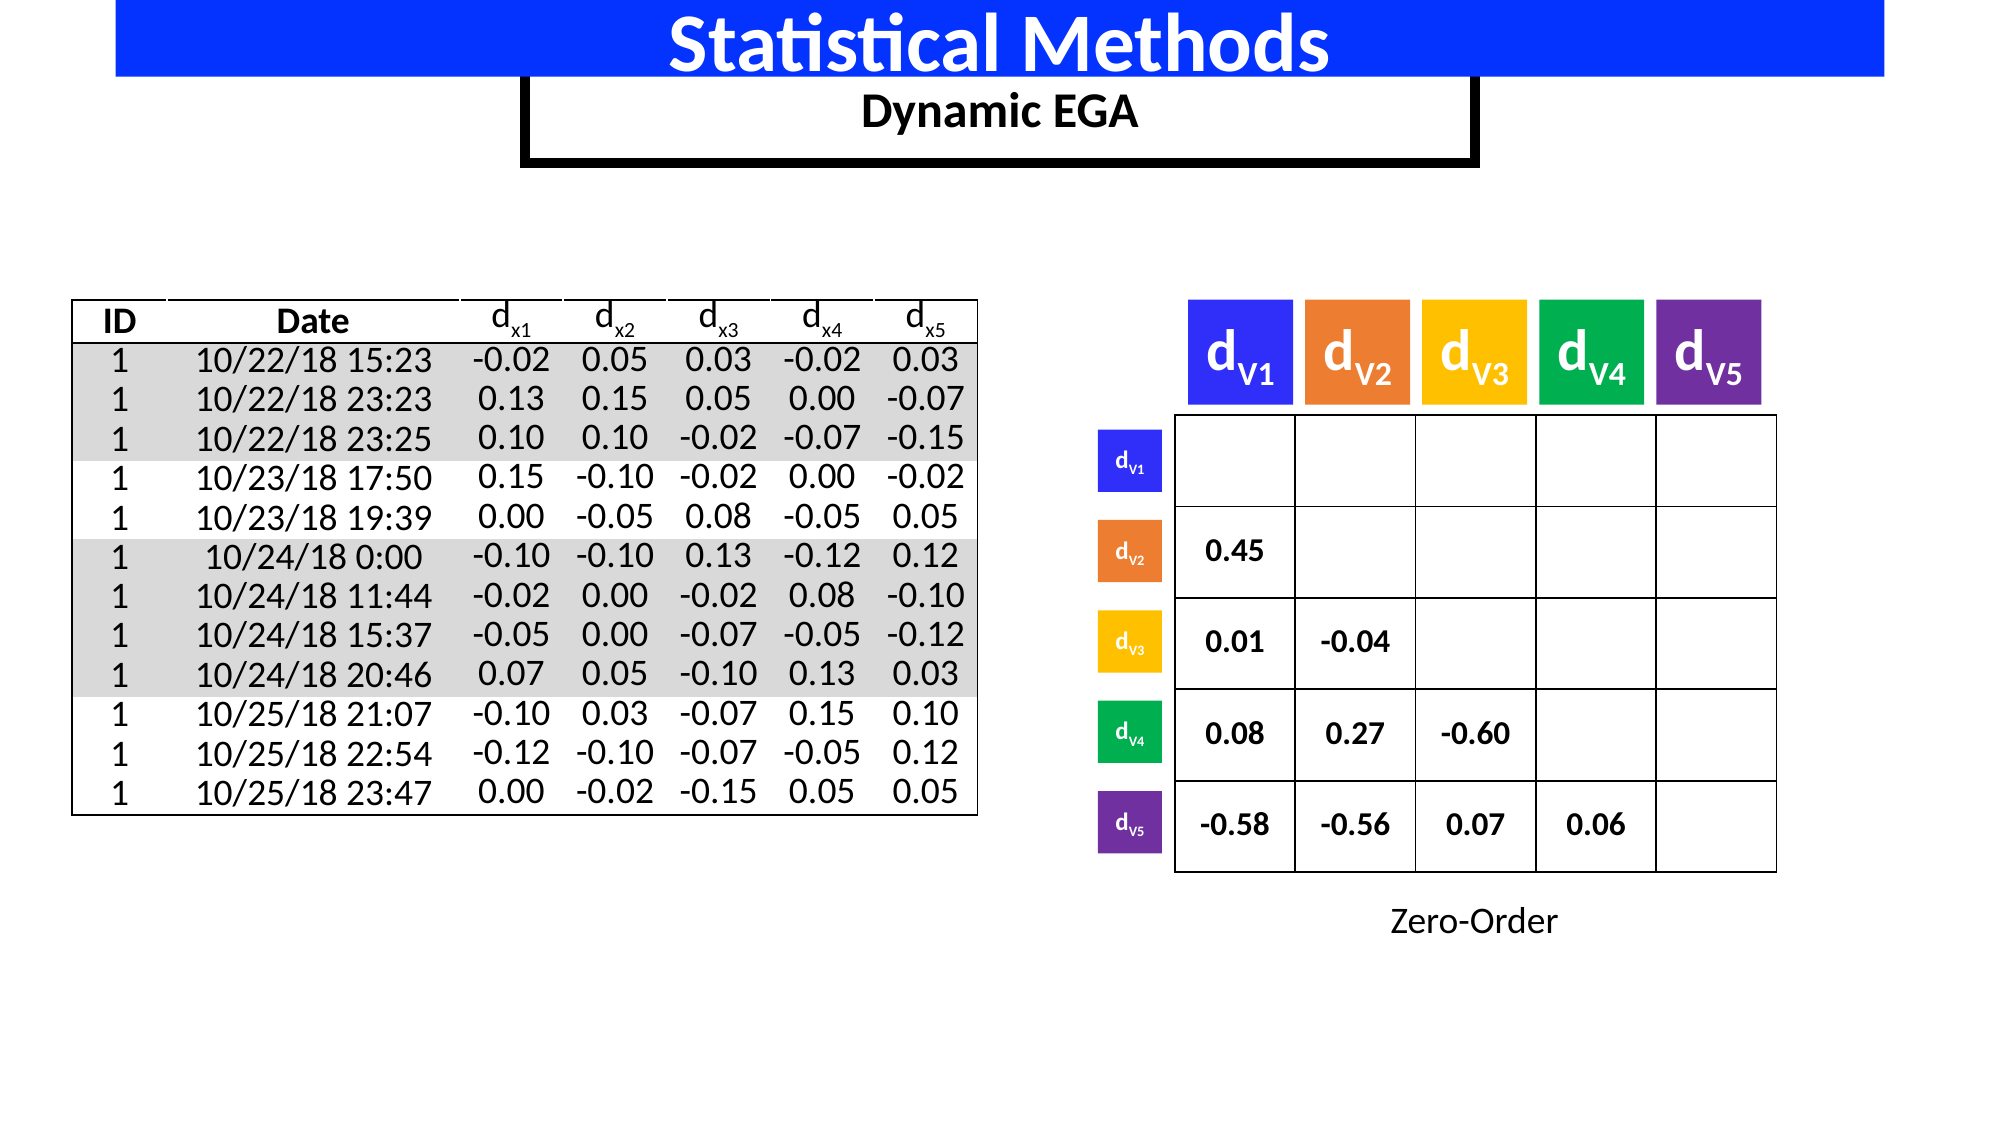

Statistical Methods
Dynamic EGA
| ID | Date | dx1 | dx2 | dx3 | dx4 | dx5 |
| --- | --- | --- | --- | --- | --- | --- |
| 1 | 10/22/18 15:23 | -0.02 | 0.05 | 0.03 | -0.02 | 0.03 |
| 1 | 10/22/18 23:23 | 0.13 | 0.15 | 0.05 | 0.00 | -0.07 |
| 1 | 10/22/18 23:25 | 0.10 | 0.10 | -0.02 | -0.07 | -0.15 |
| 1 | 10/23/18 17:50 | 0.15 | -0.10 | -0.02 | 0.00 | -0.02 |
| 1 | 10/23/18 19:39 | 0.00 | -0.05 | 0.08 | -0.05 | 0.05 |
| 1 | 10/24/18 0:00 | -0.10 | -0.10 | 0.13 | -0.12 | 0.12 |
| 1 | 10/24/18 11:44 | -0.02 | 0.00 | -0.02 | 0.08 | -0.10 |
| 1 | 10/24/18 15:37 | -0.05 | 0.00 | -0.07 | -0.05 | -0.12 |
| 1 | 10/24/18 20:46 | 0.07 | 0.05 | -0.10 | 0.13 | 0.03 |
| 1 | 10/25/18 21:07 | -0.10 | 0.03 | -0.07 | 0.15 | 0.10 |
| 1 | 10/25/18 22:54 | -0.12 | -0.10 | -0.07 | -0.05 | 0.12 |
| 1 | 10/25/18 23:47 | 0.00 | -0.02 | -0.15 | 0.05 | 0.05 |
dV1
dV2
dV3
dV4
dV5
|  |  |  |  |  |
| --- | --- | --- | --- | --- |
| 0.45 |  |  |  |  |
| 0.01 | -0.04 |  |  |  |
| 0.08 | 0.27 | -0.60 |  |  |
| -0.58 | -0.56 | 0.07 | 0.06 |  |
dV1
dV2
dV3
dV4
dV5
Zero-Order